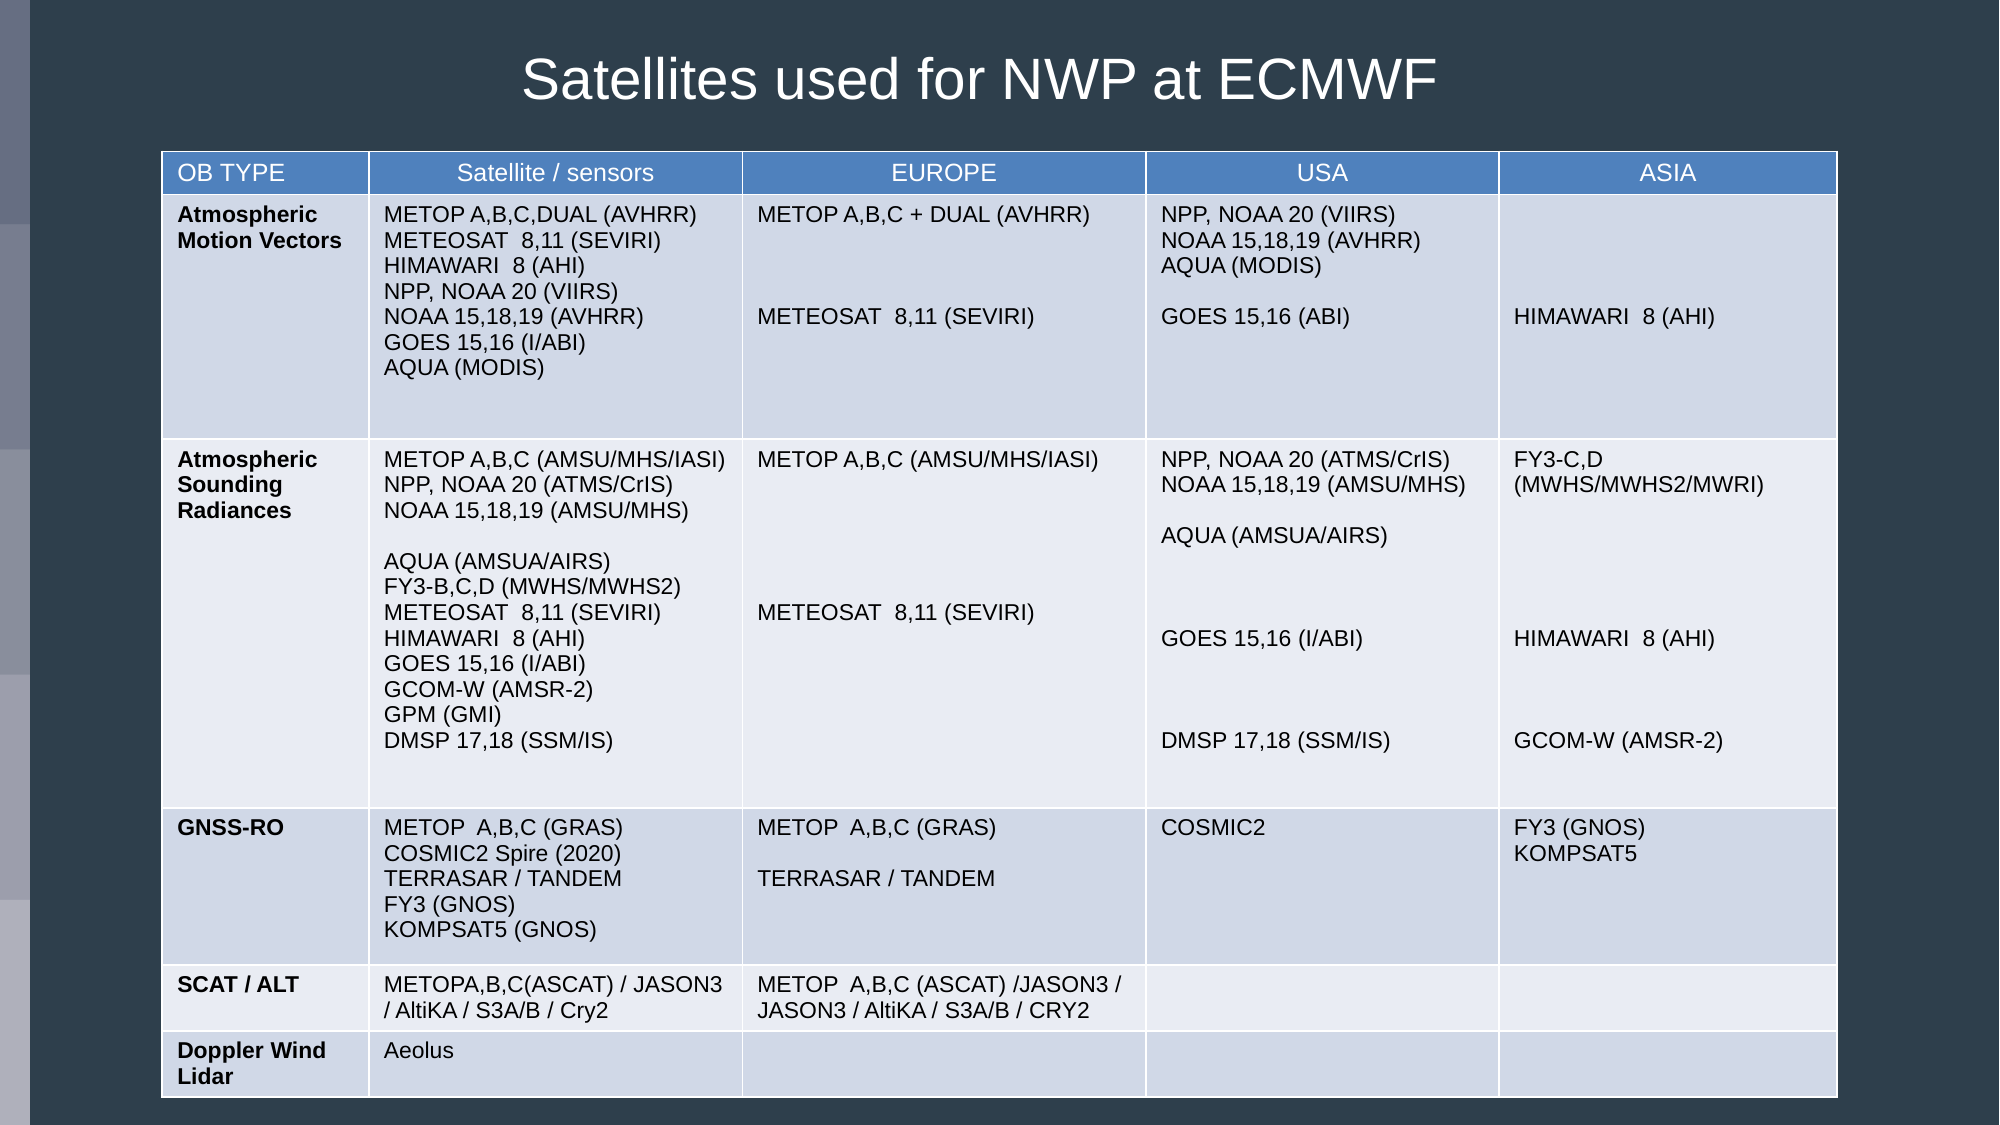

Satellites used for NWP at ECMWF
| OB TYPE | Satellite / sensors | EUROPE | USA | ASIA |
| --- | --- | --- | --- | --- |
| Atmospheric Motion Vectors | METOP A,B,C,DUAL (AVHRR) METEOSAT 8,11 (SEVIRI) HIMAWARI 8 (AHI) NPP, NOAA 20 (VIIRS) NOAA 15,18,19 (AVHRR) GOES 15,16 (I/ABI) AQUA (MODIS) | METOP A,B,C + DUAL (AVHRR) METEOSAT 8,11 (SEVIRI) | NPP, NOAA 20 (VIIRS) NOAA 15,18,19 (AVHRR) AQUA (MODIS) GOES 15,16 (ABI) | HIMAWARI 8 (AHI) |
| Atmospheric Sounding Radiances | METOP A,B,C (AMSU/MHS/IASI) NPP, NOAA 20 (ATMS/CrIS) NOAA 15,18,19 (AMSU/MHS) AQUA (AMSUA/AIRS) FY3-B,C,D (MWHS/MWHS2) METEOSAT 8,11 (SEVIRI) HIMAWARI 8 (AHI) GOES 15,16 (I/ABI) GCOM-W (AMSR-2) GPM (GMI) DMSP 17,18 (SSM/IS) | METOP A,B,C (AMSU/MHS/IASI) METEOSAT 8,11 (SEVIRI) | NPP, NOAA 20 (ATMS/CrIS) NOAA 15,18,19 (AMSU/MHS) AQUA (AMSUA/AIRS) GOES 15,16 (I/ABI) DMSP 17,18 (SSM/IS) | FY3-C,D (MWHS/MWHS2/MWRI) HIMAWARI 8 (AHI) GCOM-W (AMSR-2) |
| GNSS-RO | METOP A,B,C (GRAS) COSMIC2 Spire (2020) TERRASAR / TANDEM FY3 (GNOS) KOMPSAT5 (GNOS) | METOP A,B,C (GRAS) TERRASAR / TANDEM | COSMIC2 | FY3 (GNOS) KOMPSAT5 |
| SCAT / ALT | METOPA,B,C(ASCAT) / JASON3 / AltiKA / S3A/B / Cry2 | METOP A,B,C (ASCAT) /JASON3 / JASON3 / AltiKA / S3A/B / CRY2 |  |  |
| Doppler Wind Lidar | Aeolus |  |  |  |